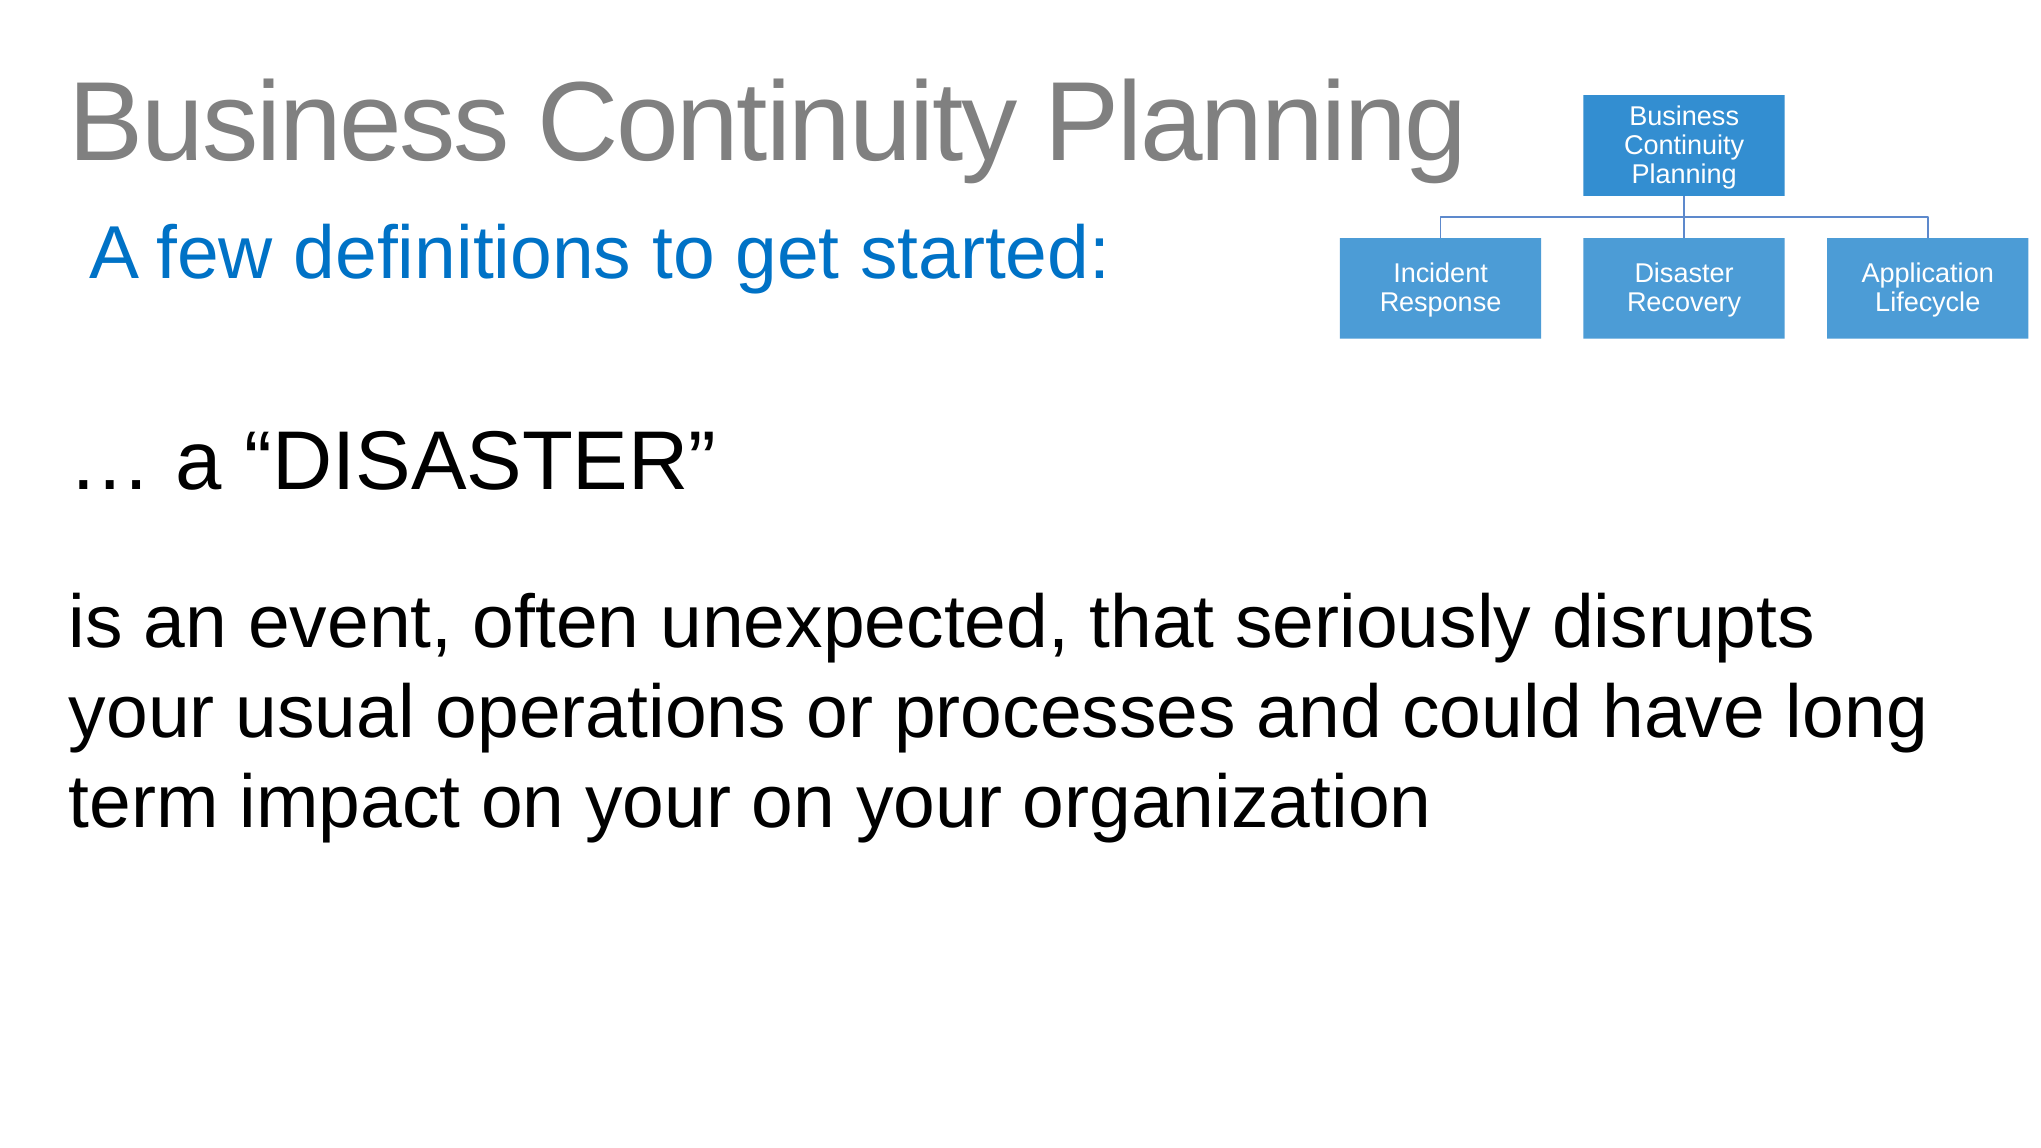

Business Continuity Planning
Incident Response
Disaster Recovery
Application Lifecycle
# Business Continuity Planning
 A few definitions to get started:

… a “DISASTER”

is an event, often unexpected, that seriously disrupts your usual operations or processes and could have long term impact on your on your organization